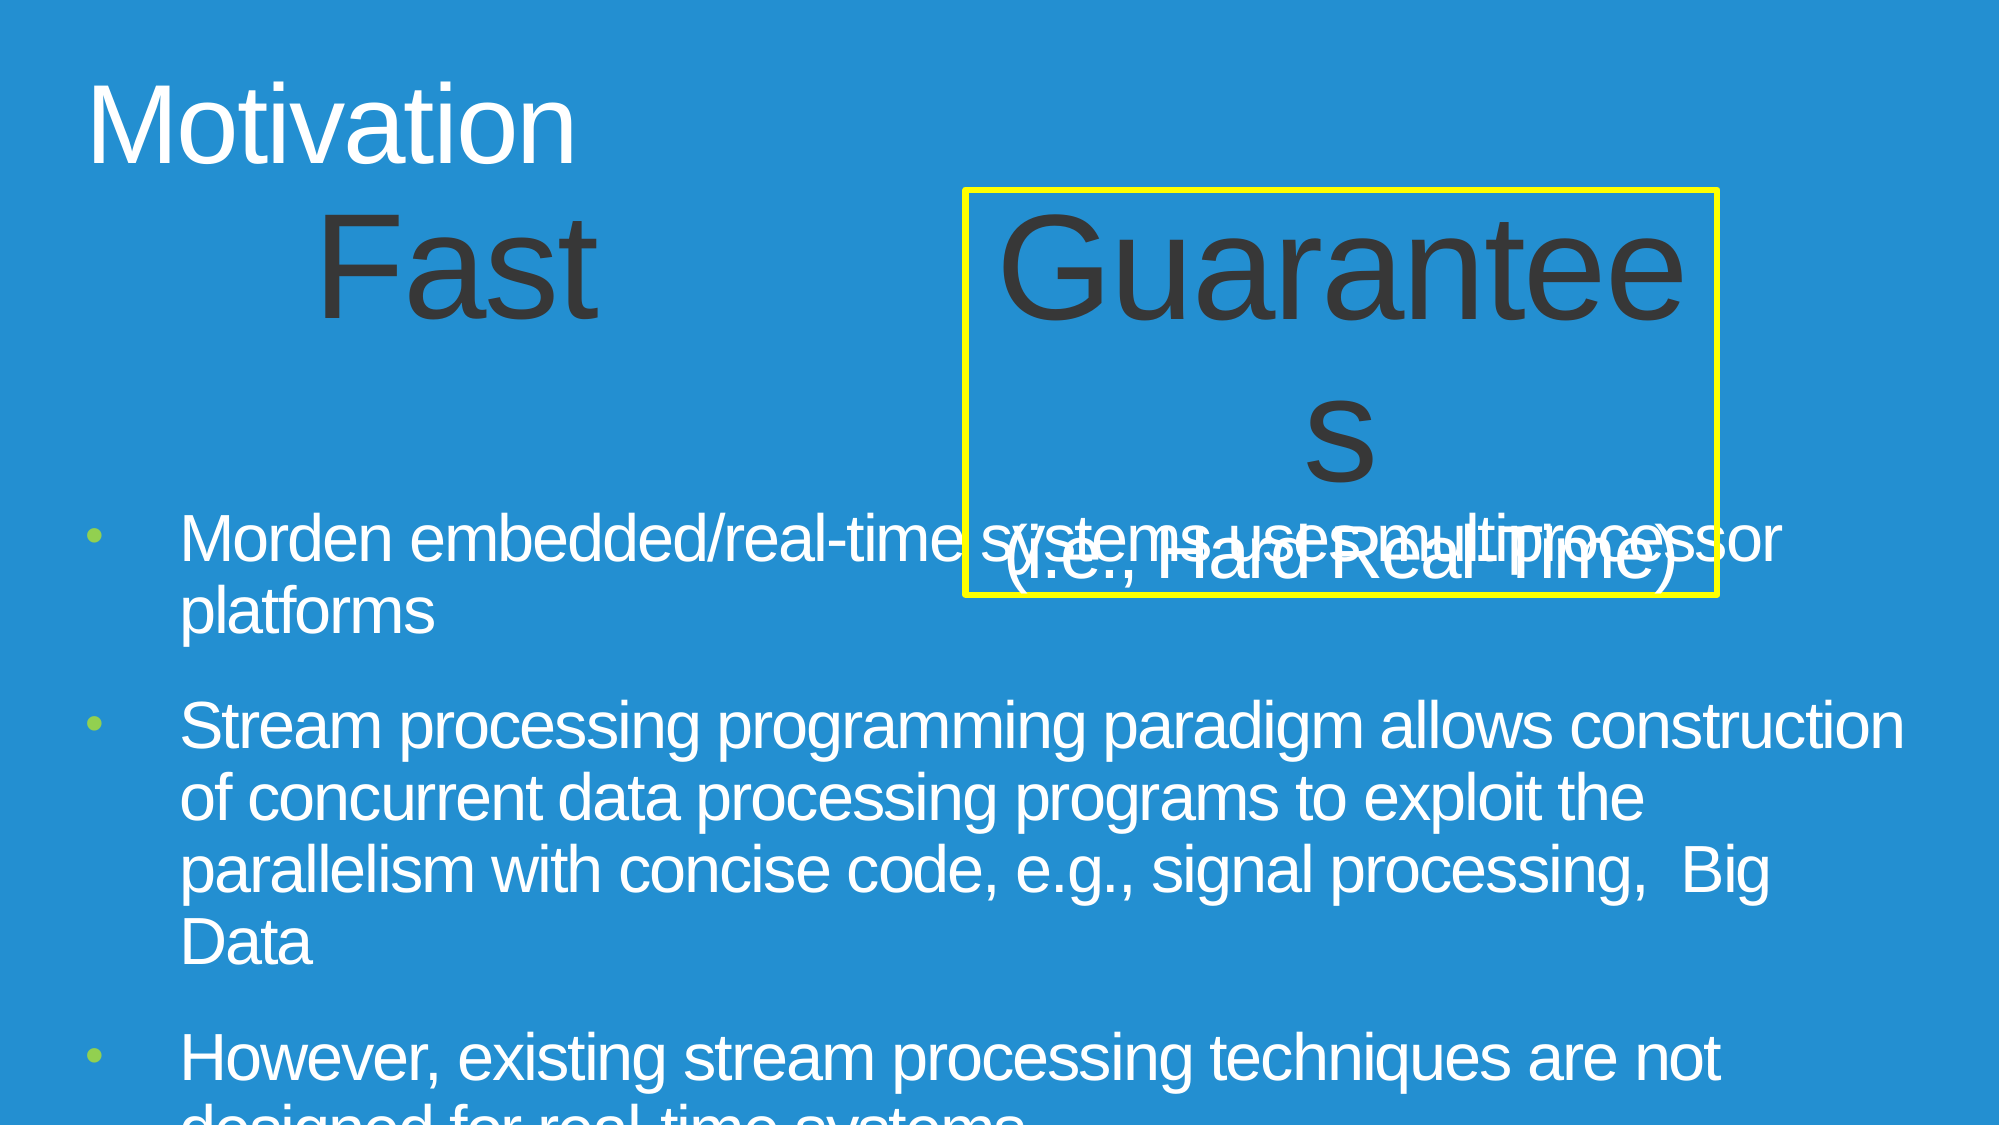

# Motivation
Fast
Guarantees
(i.e., Hard Real-Time)
Morden embedded/real-time systems uses multiprocessor platforms
Stream processing programming paradigm allows construction of concurrent data processing programs to exploit the parallelism with concise code, e.g., signal processing,  Big Data
However, existing stream processing techniques are not designed for real-time systems